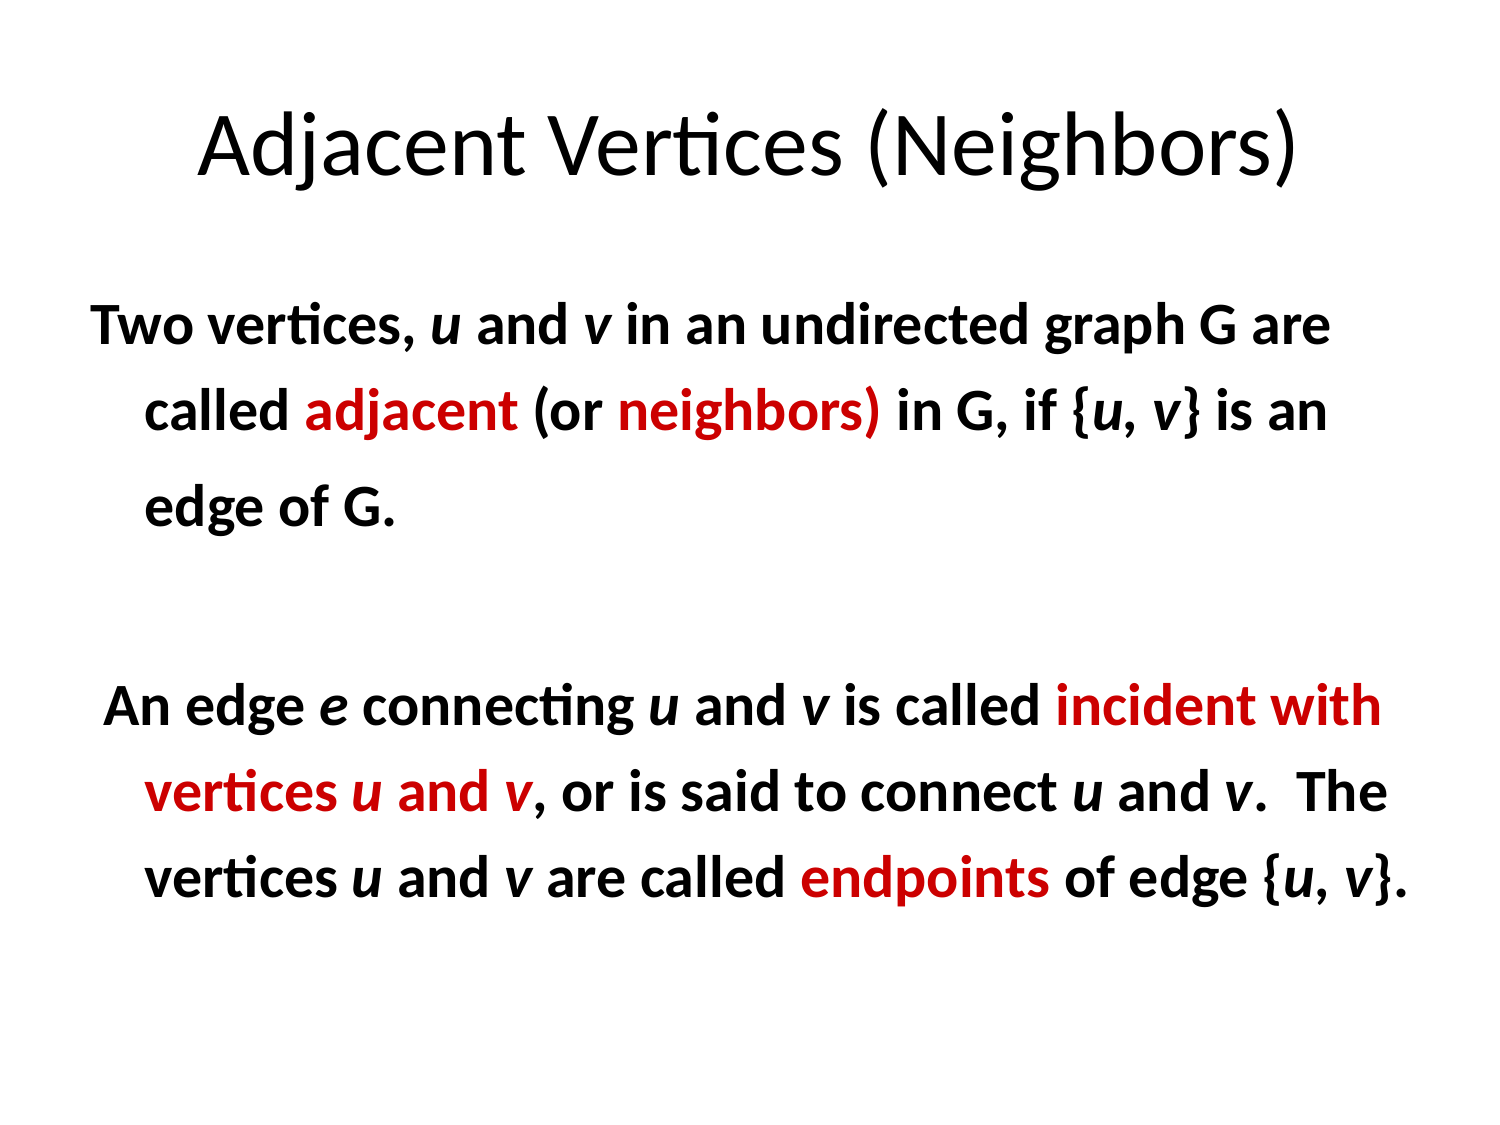

# Adjacent Vertices (Neighbors)
Two vertices, u and v in an undirected graph G are called adjacent (or neighbors) in G, if {u, v} is an edge of G.

 An edge e connecting u and v is called incident with vertices u and v, or is said to connect u and v.  The vertices u and v are called endpoints of edge {u, v}.